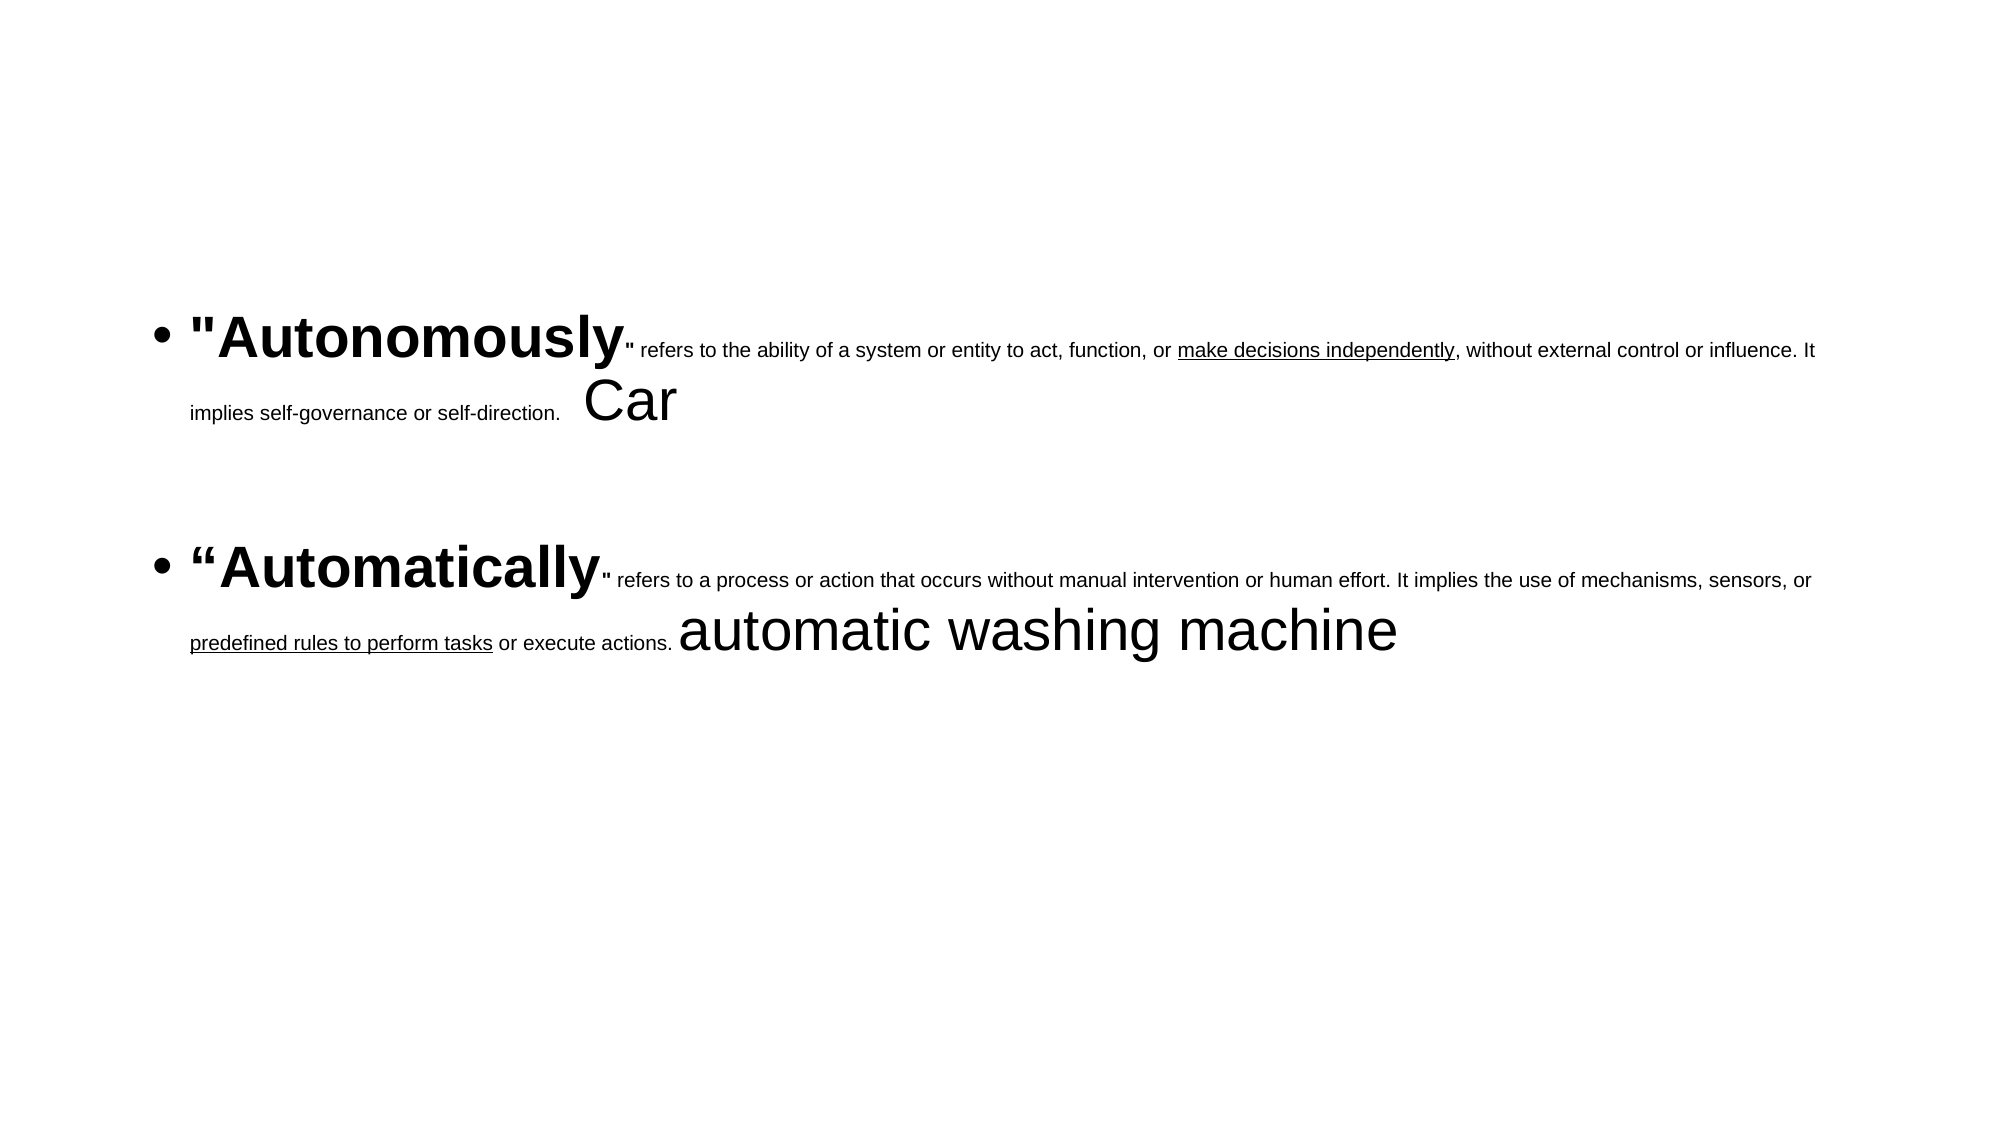

"Autonomously" refers to the ability of a system or entity to act, function, or make decisions independently, without external control or influence. It implies self-governance or self-direction.    Car

“Automatically" refers to a process or action that occurs without manual intervention or human effort. It implies the use of mechanisms, sensors, or predefined rules to perform tasks or execute actions. automatic washing machine